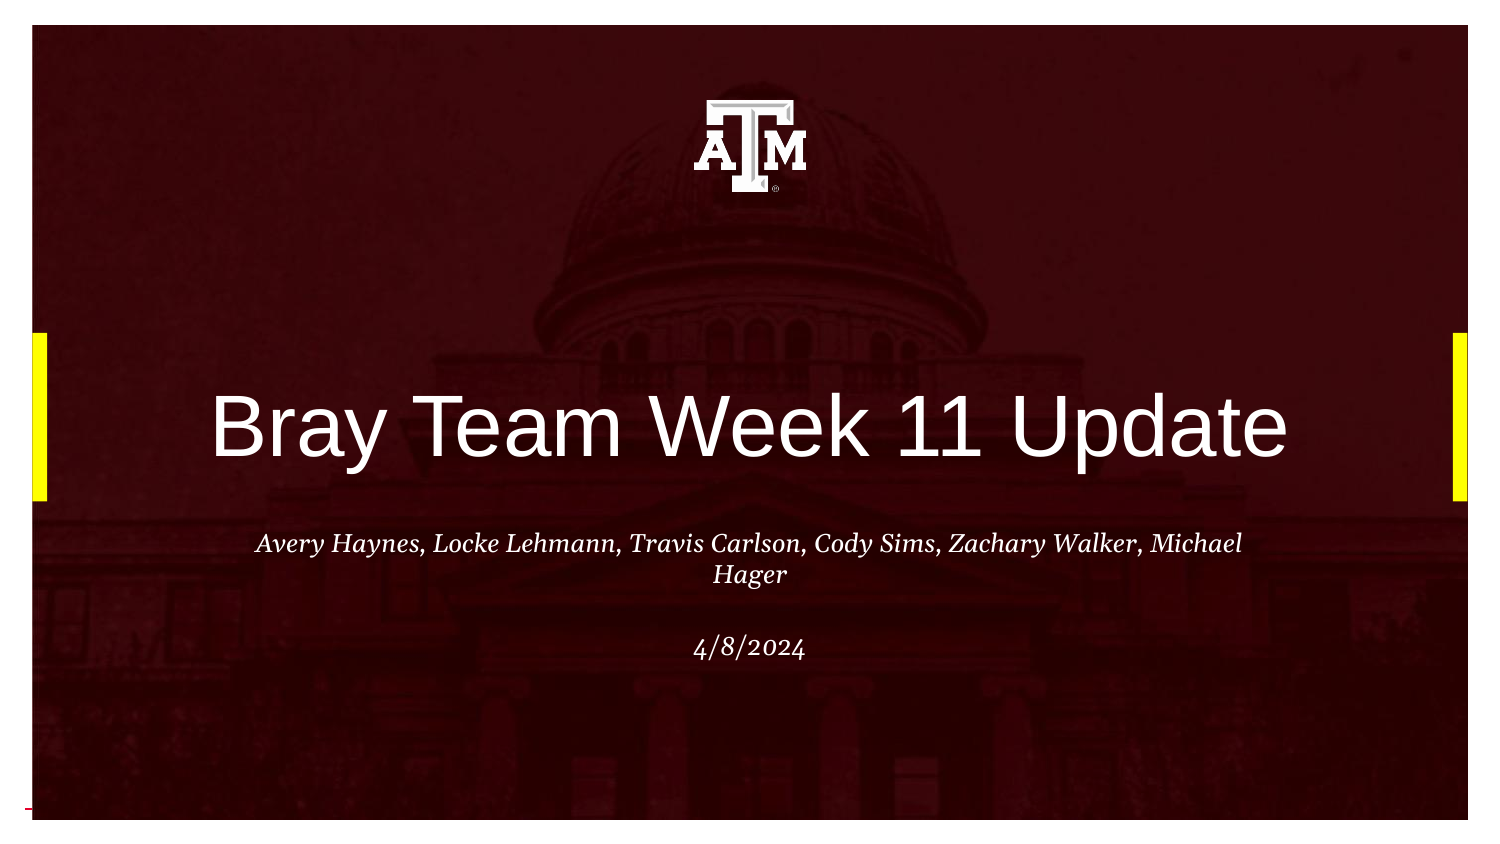

# Bray Team Week 11 Update
Avery Haynes, Locke Lehmann, Travis Carlson, Cody Sims, Zachary Walker, Michael Hager

4/8/2024